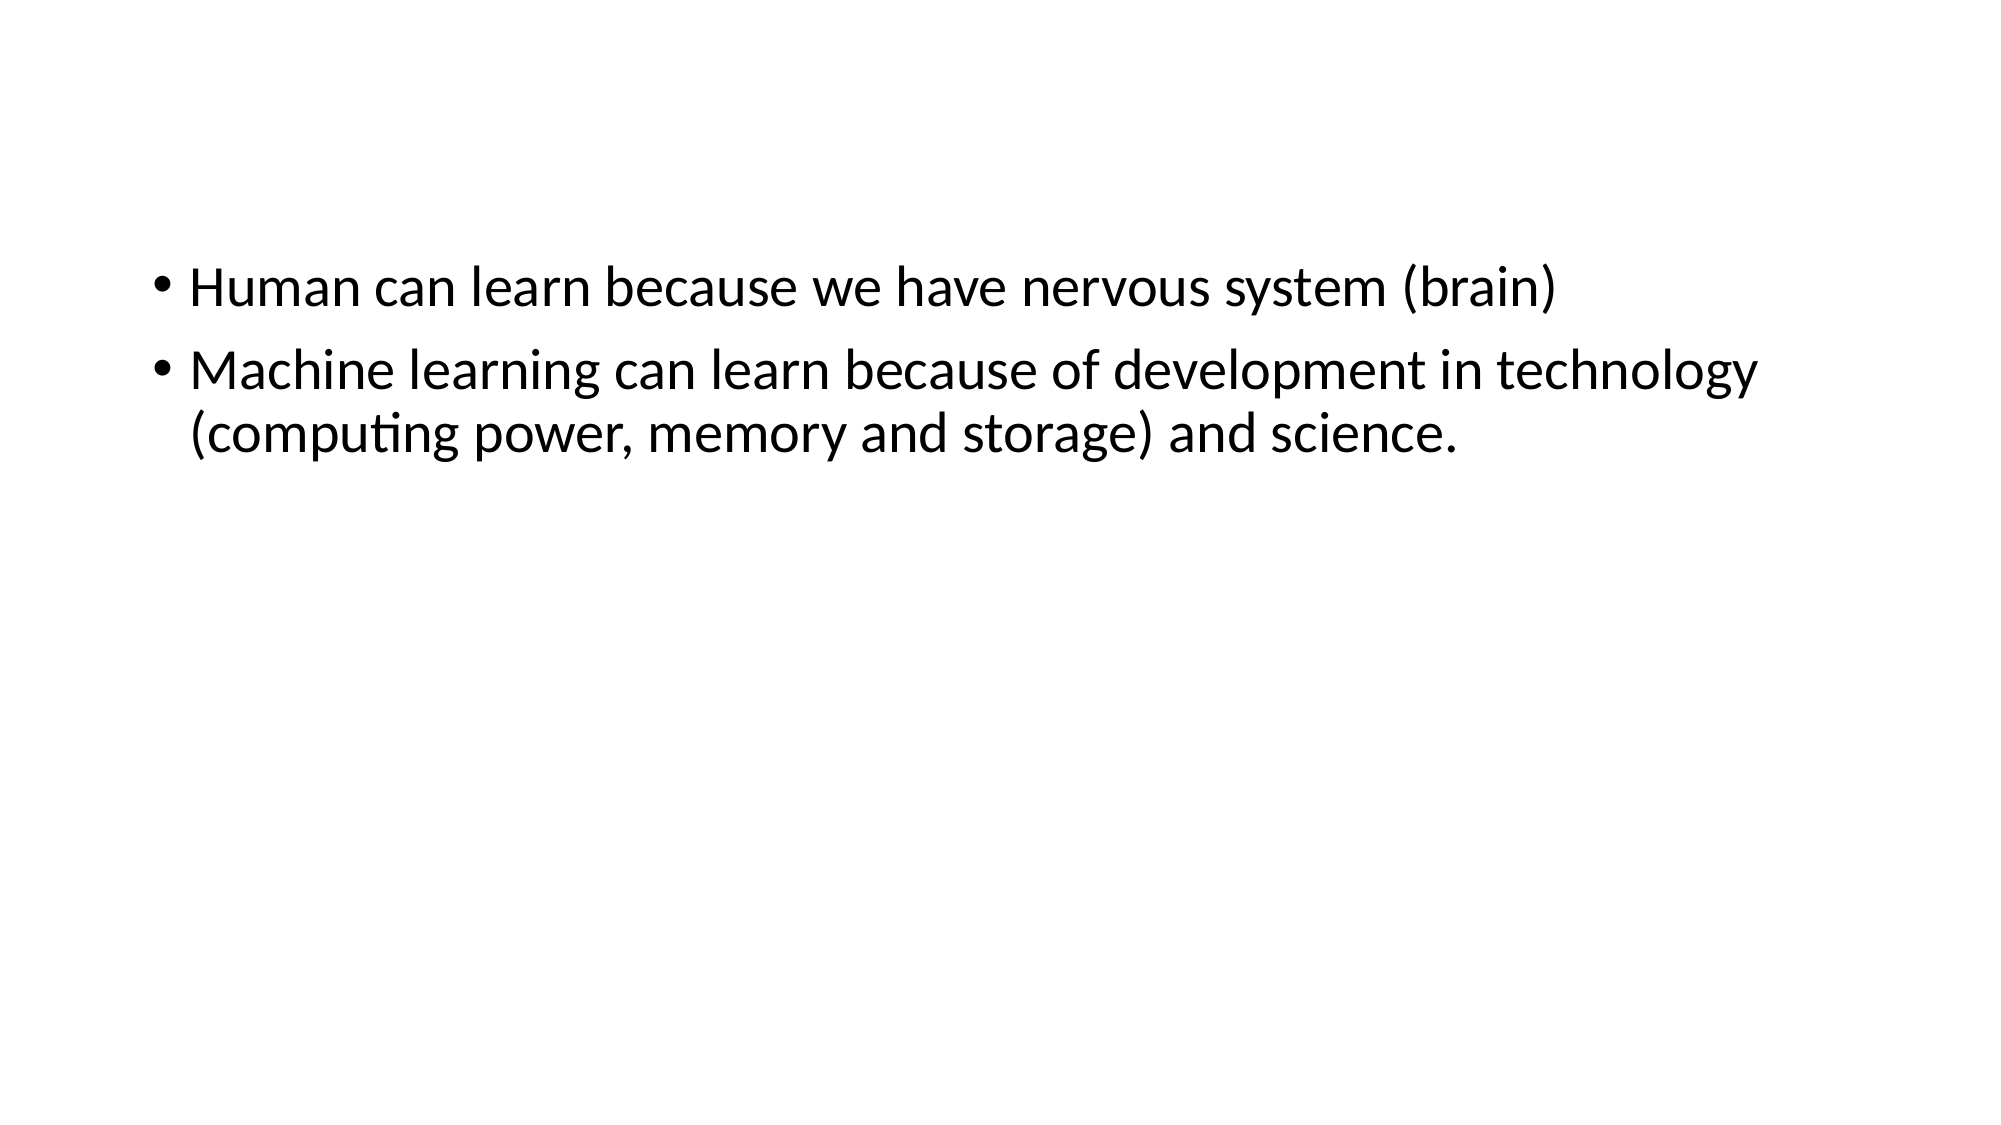

Human can learn because we have nervous system (brain)
Machine learning can learn because of development in technology (computing power, memory and storage) and science.